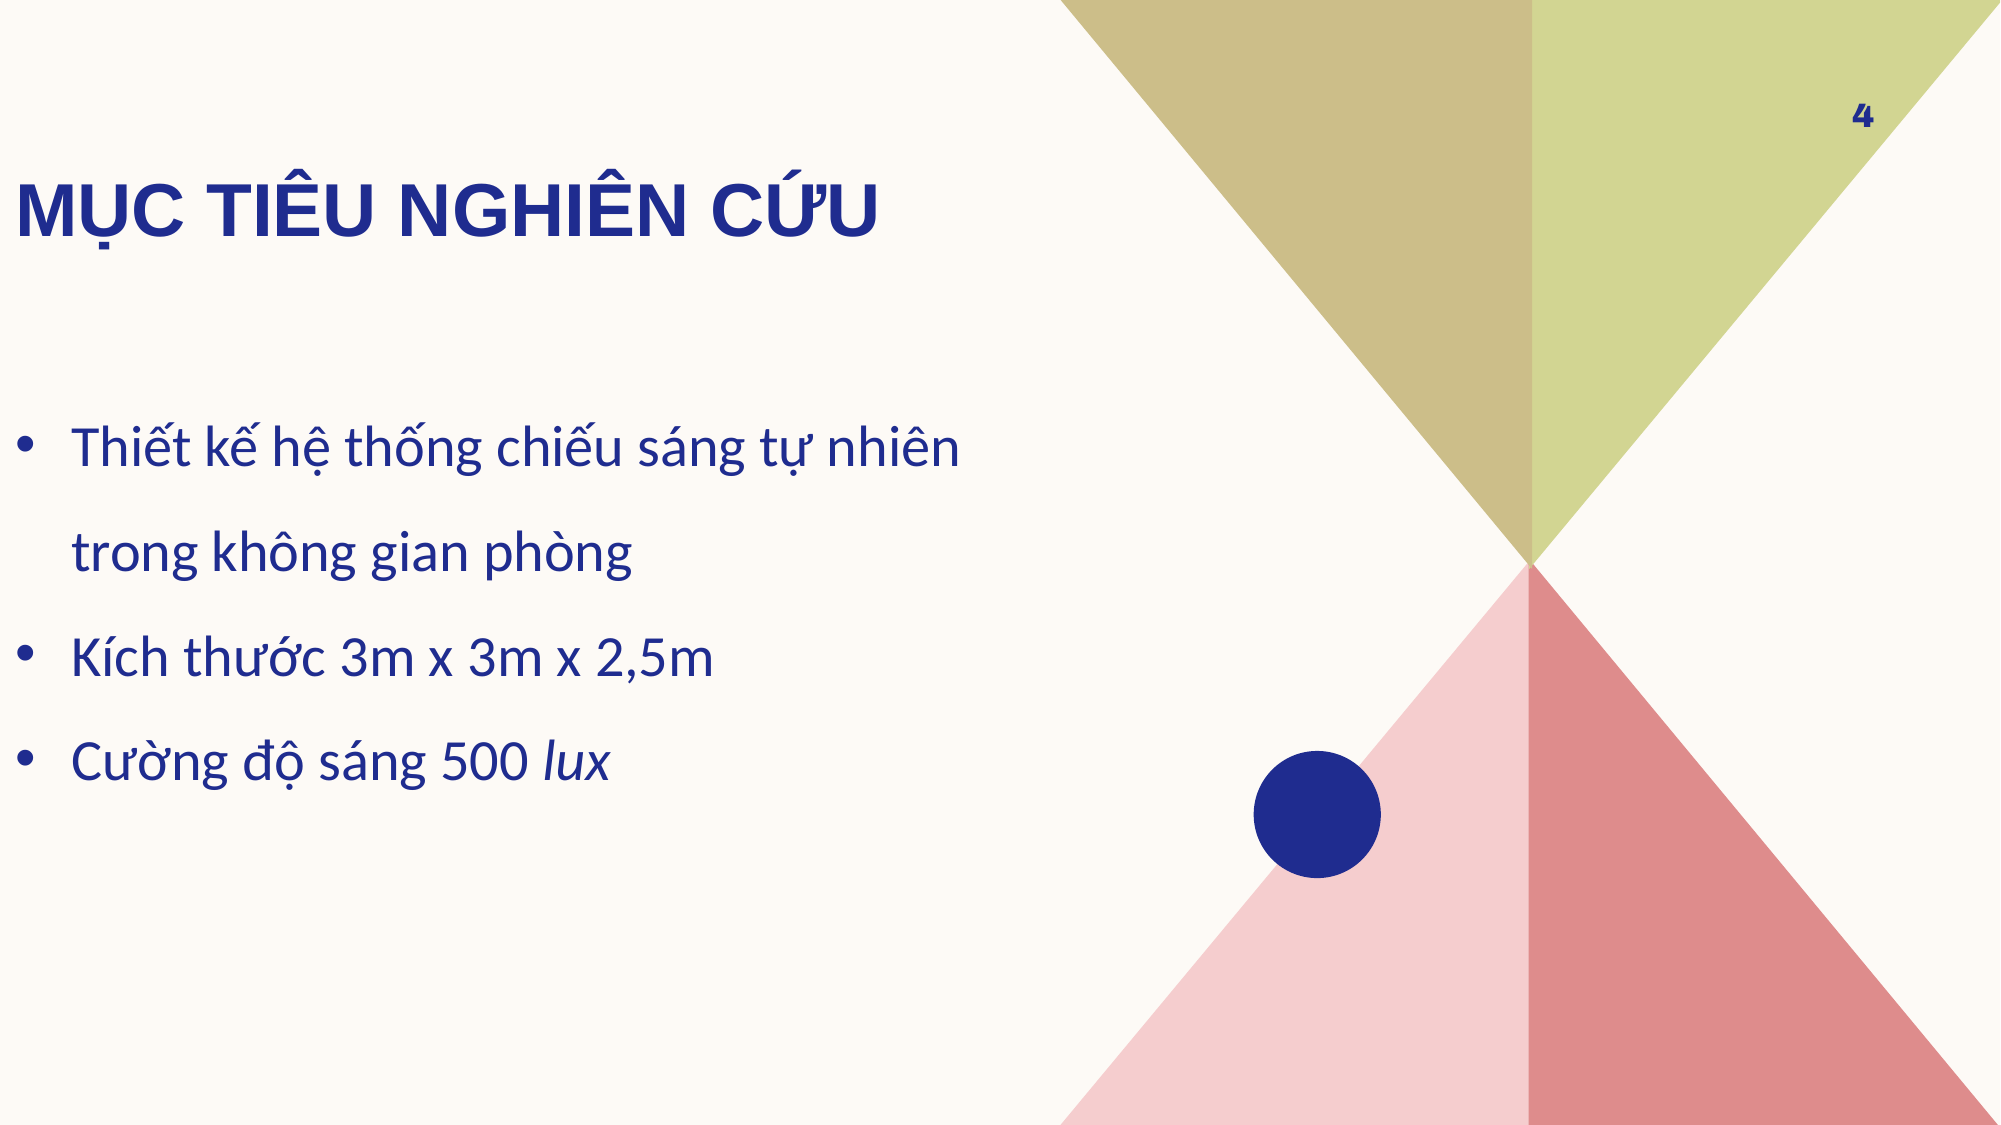

# Mục tiêu nghiên cứu
4
Thiết kế hệ thống chiếu sáng tự nhiên trong không gian phòng
Kích thước 3m x 3m x 2,5m
Cường độ sáng 500 lux